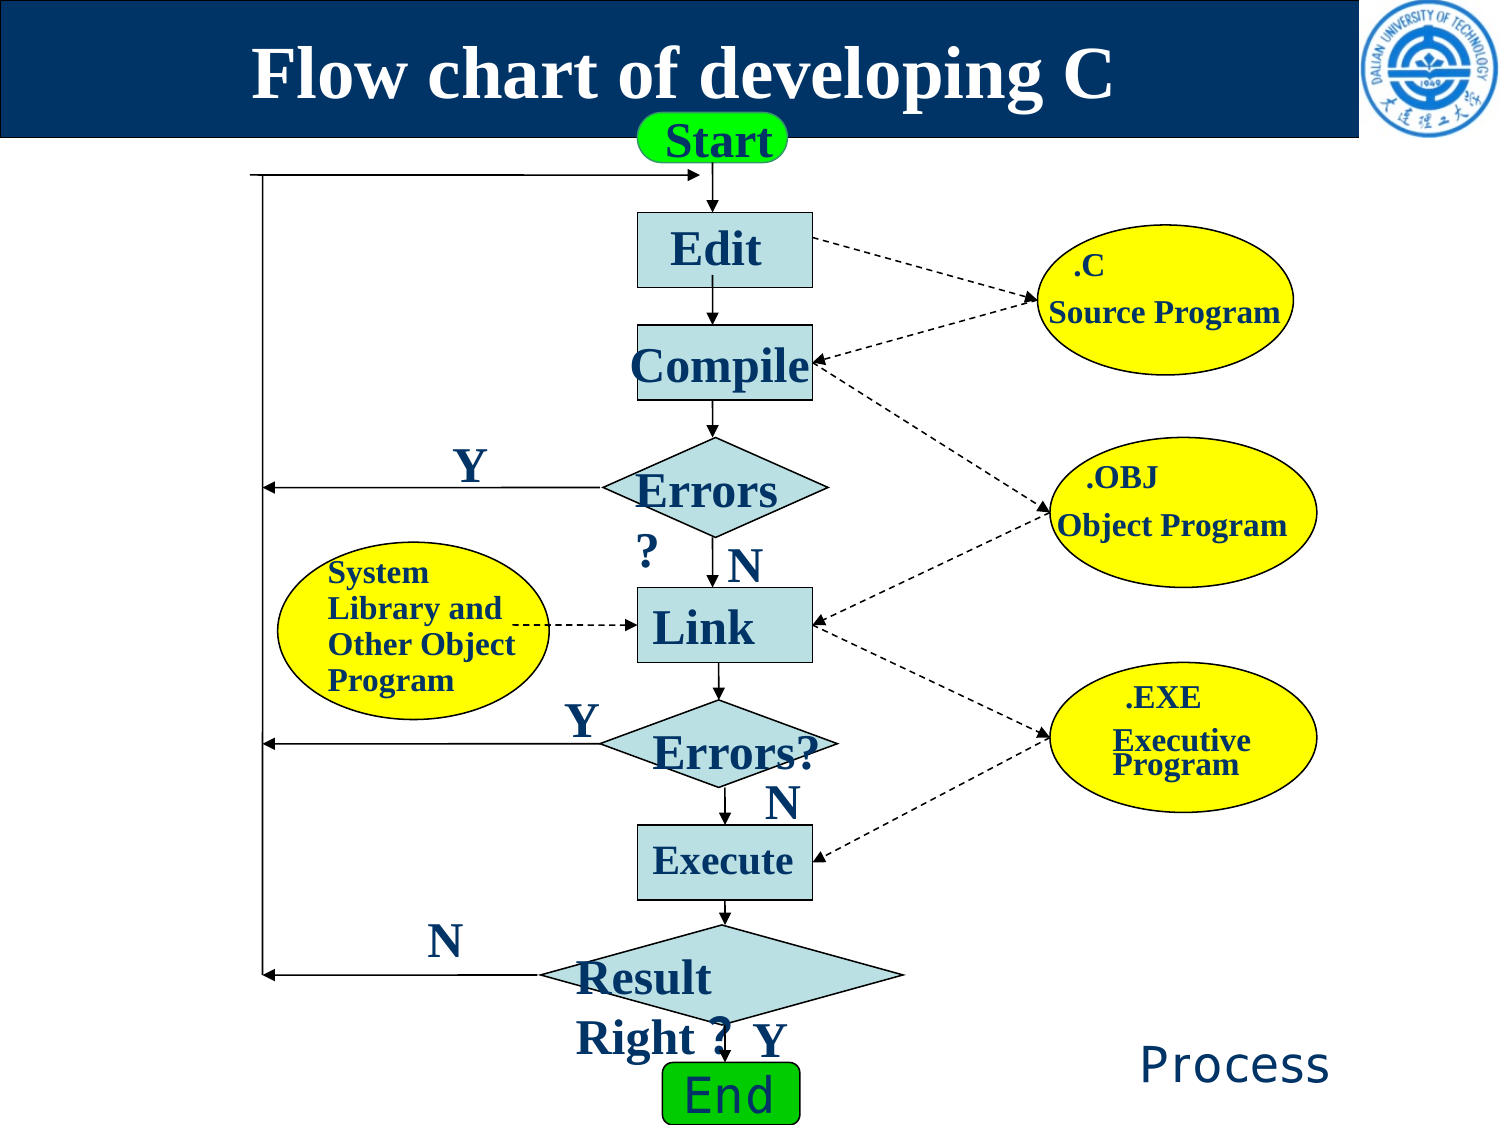

# Flow chart of developing C
Start

Edit

  .C
Source Program

Compile

Y

   .OBJ
 Object Program
Errors?

N

System Library and Other Object Program

Link

 .EXE
Executive Program
Y

Errors?

N

Execute
N

Result Right？

Y

Process
End